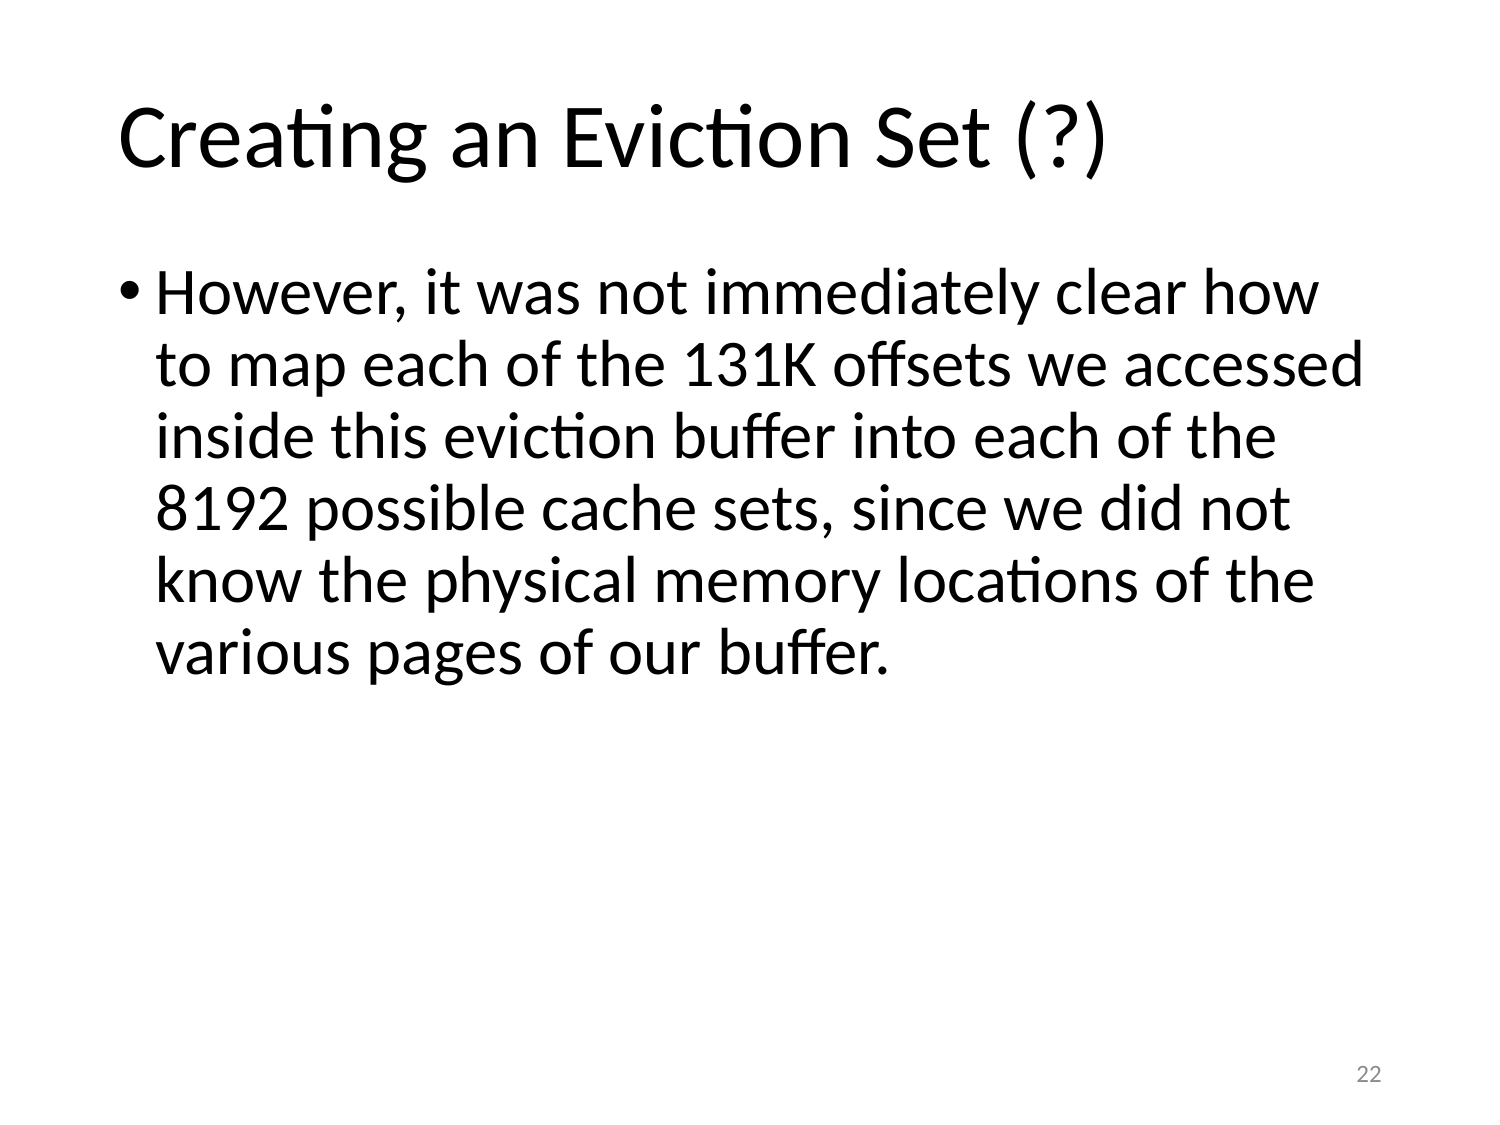

# Creating an Eviction Set (?)
However, it was not immediately clear how to map each of the 131K offsets we accessed inside this eviction buffer into each of the 8192 possible cache sets, since we did not know the physical memory locations of the various pages of our buffer.
22